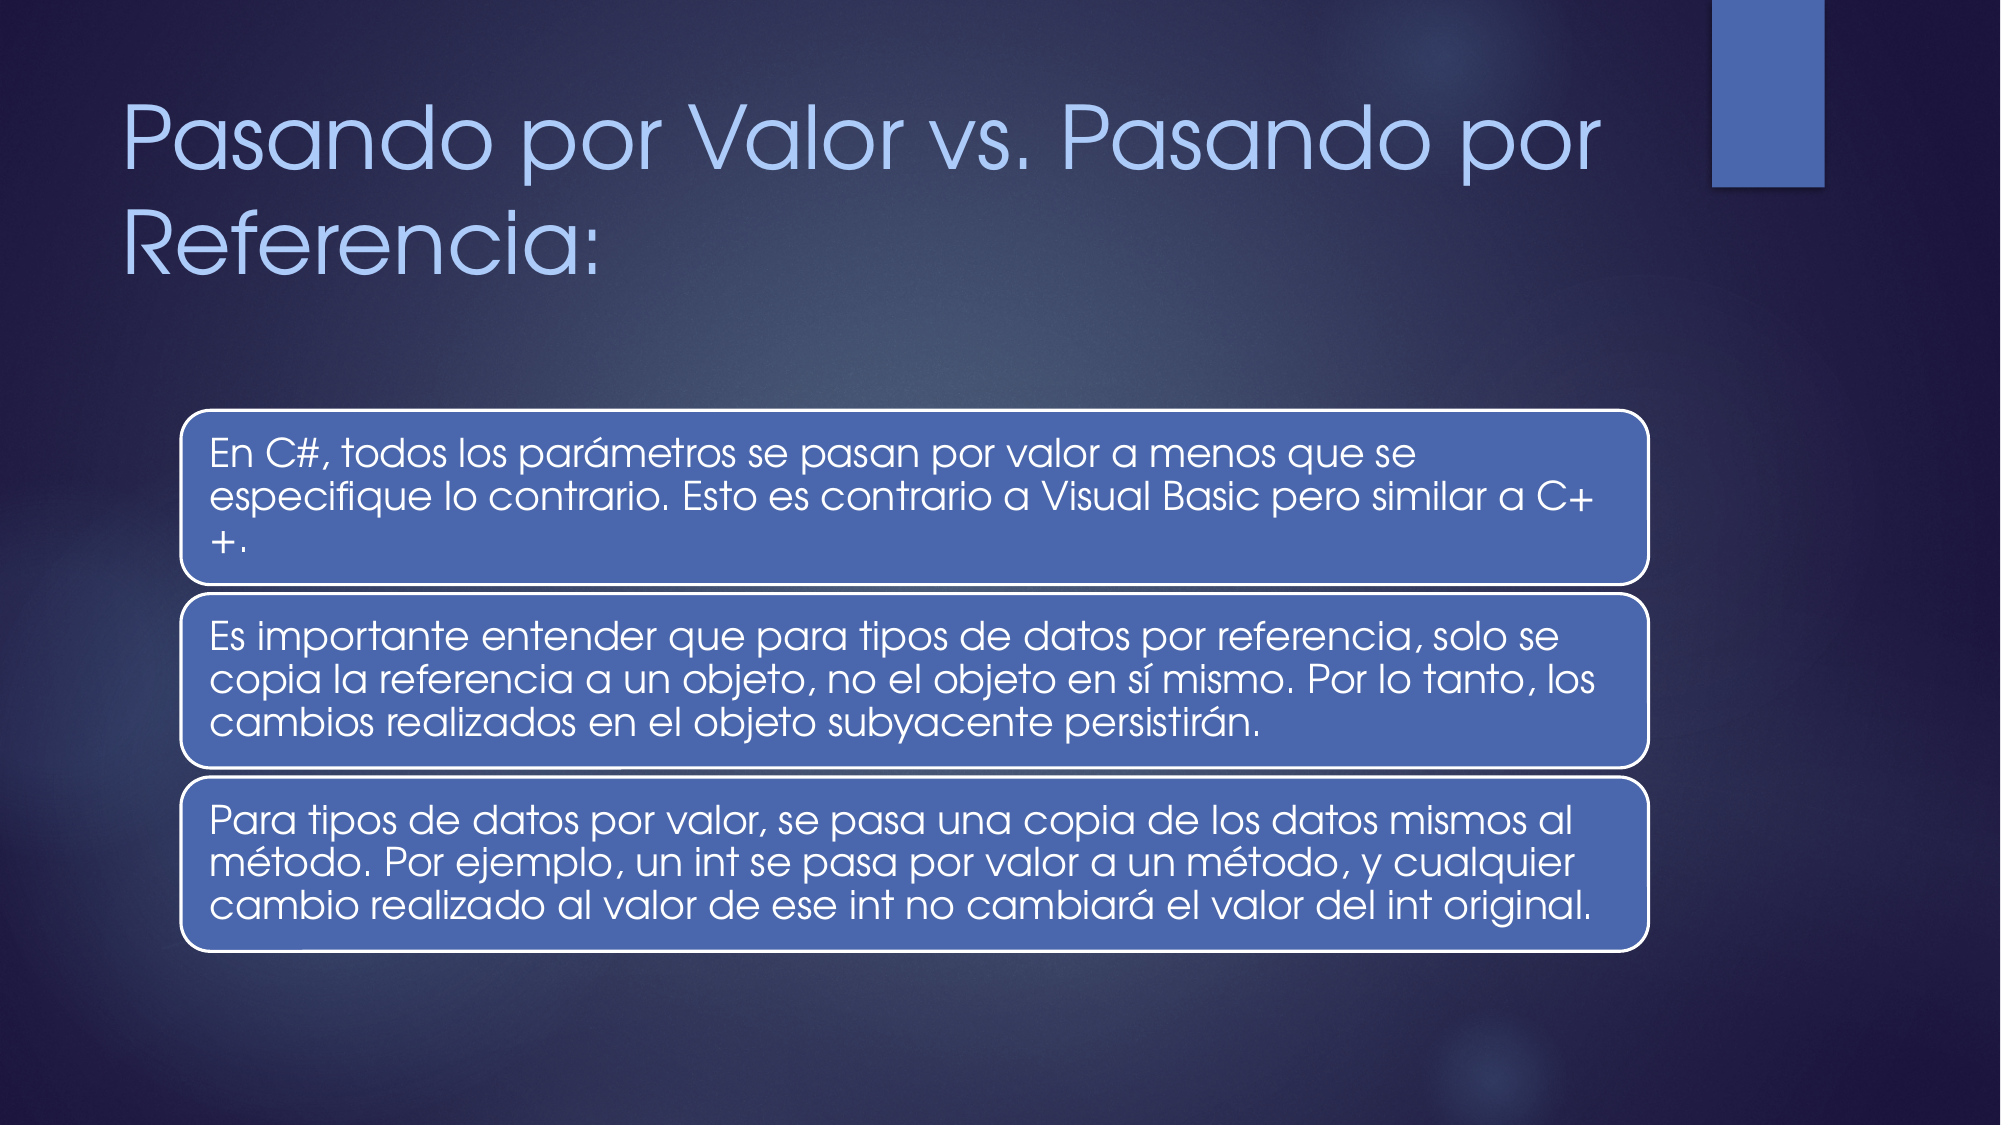

# Pasando por Valor vs. Pasando por Referencia:
En C#, todos los parámetros se pasan por valor a menos que se especifique lo contrario. Esto es contrario a Visual Basic pero similar a C++.
Es importante entender que para tipos de datos por referencia, solo se copia la referencia a un objeto, no el objeto en sí mismo. Por lo tanto, los cambios realizados en el objeto subyacente persistirán.
Para tipos de datos por valor, se pasa una copia de los datos mismos al método. Por ejemplo, un int se pasa por valor a un método, y cualquier cambio realizado al valor de ese int no cambiará el valor del int original.